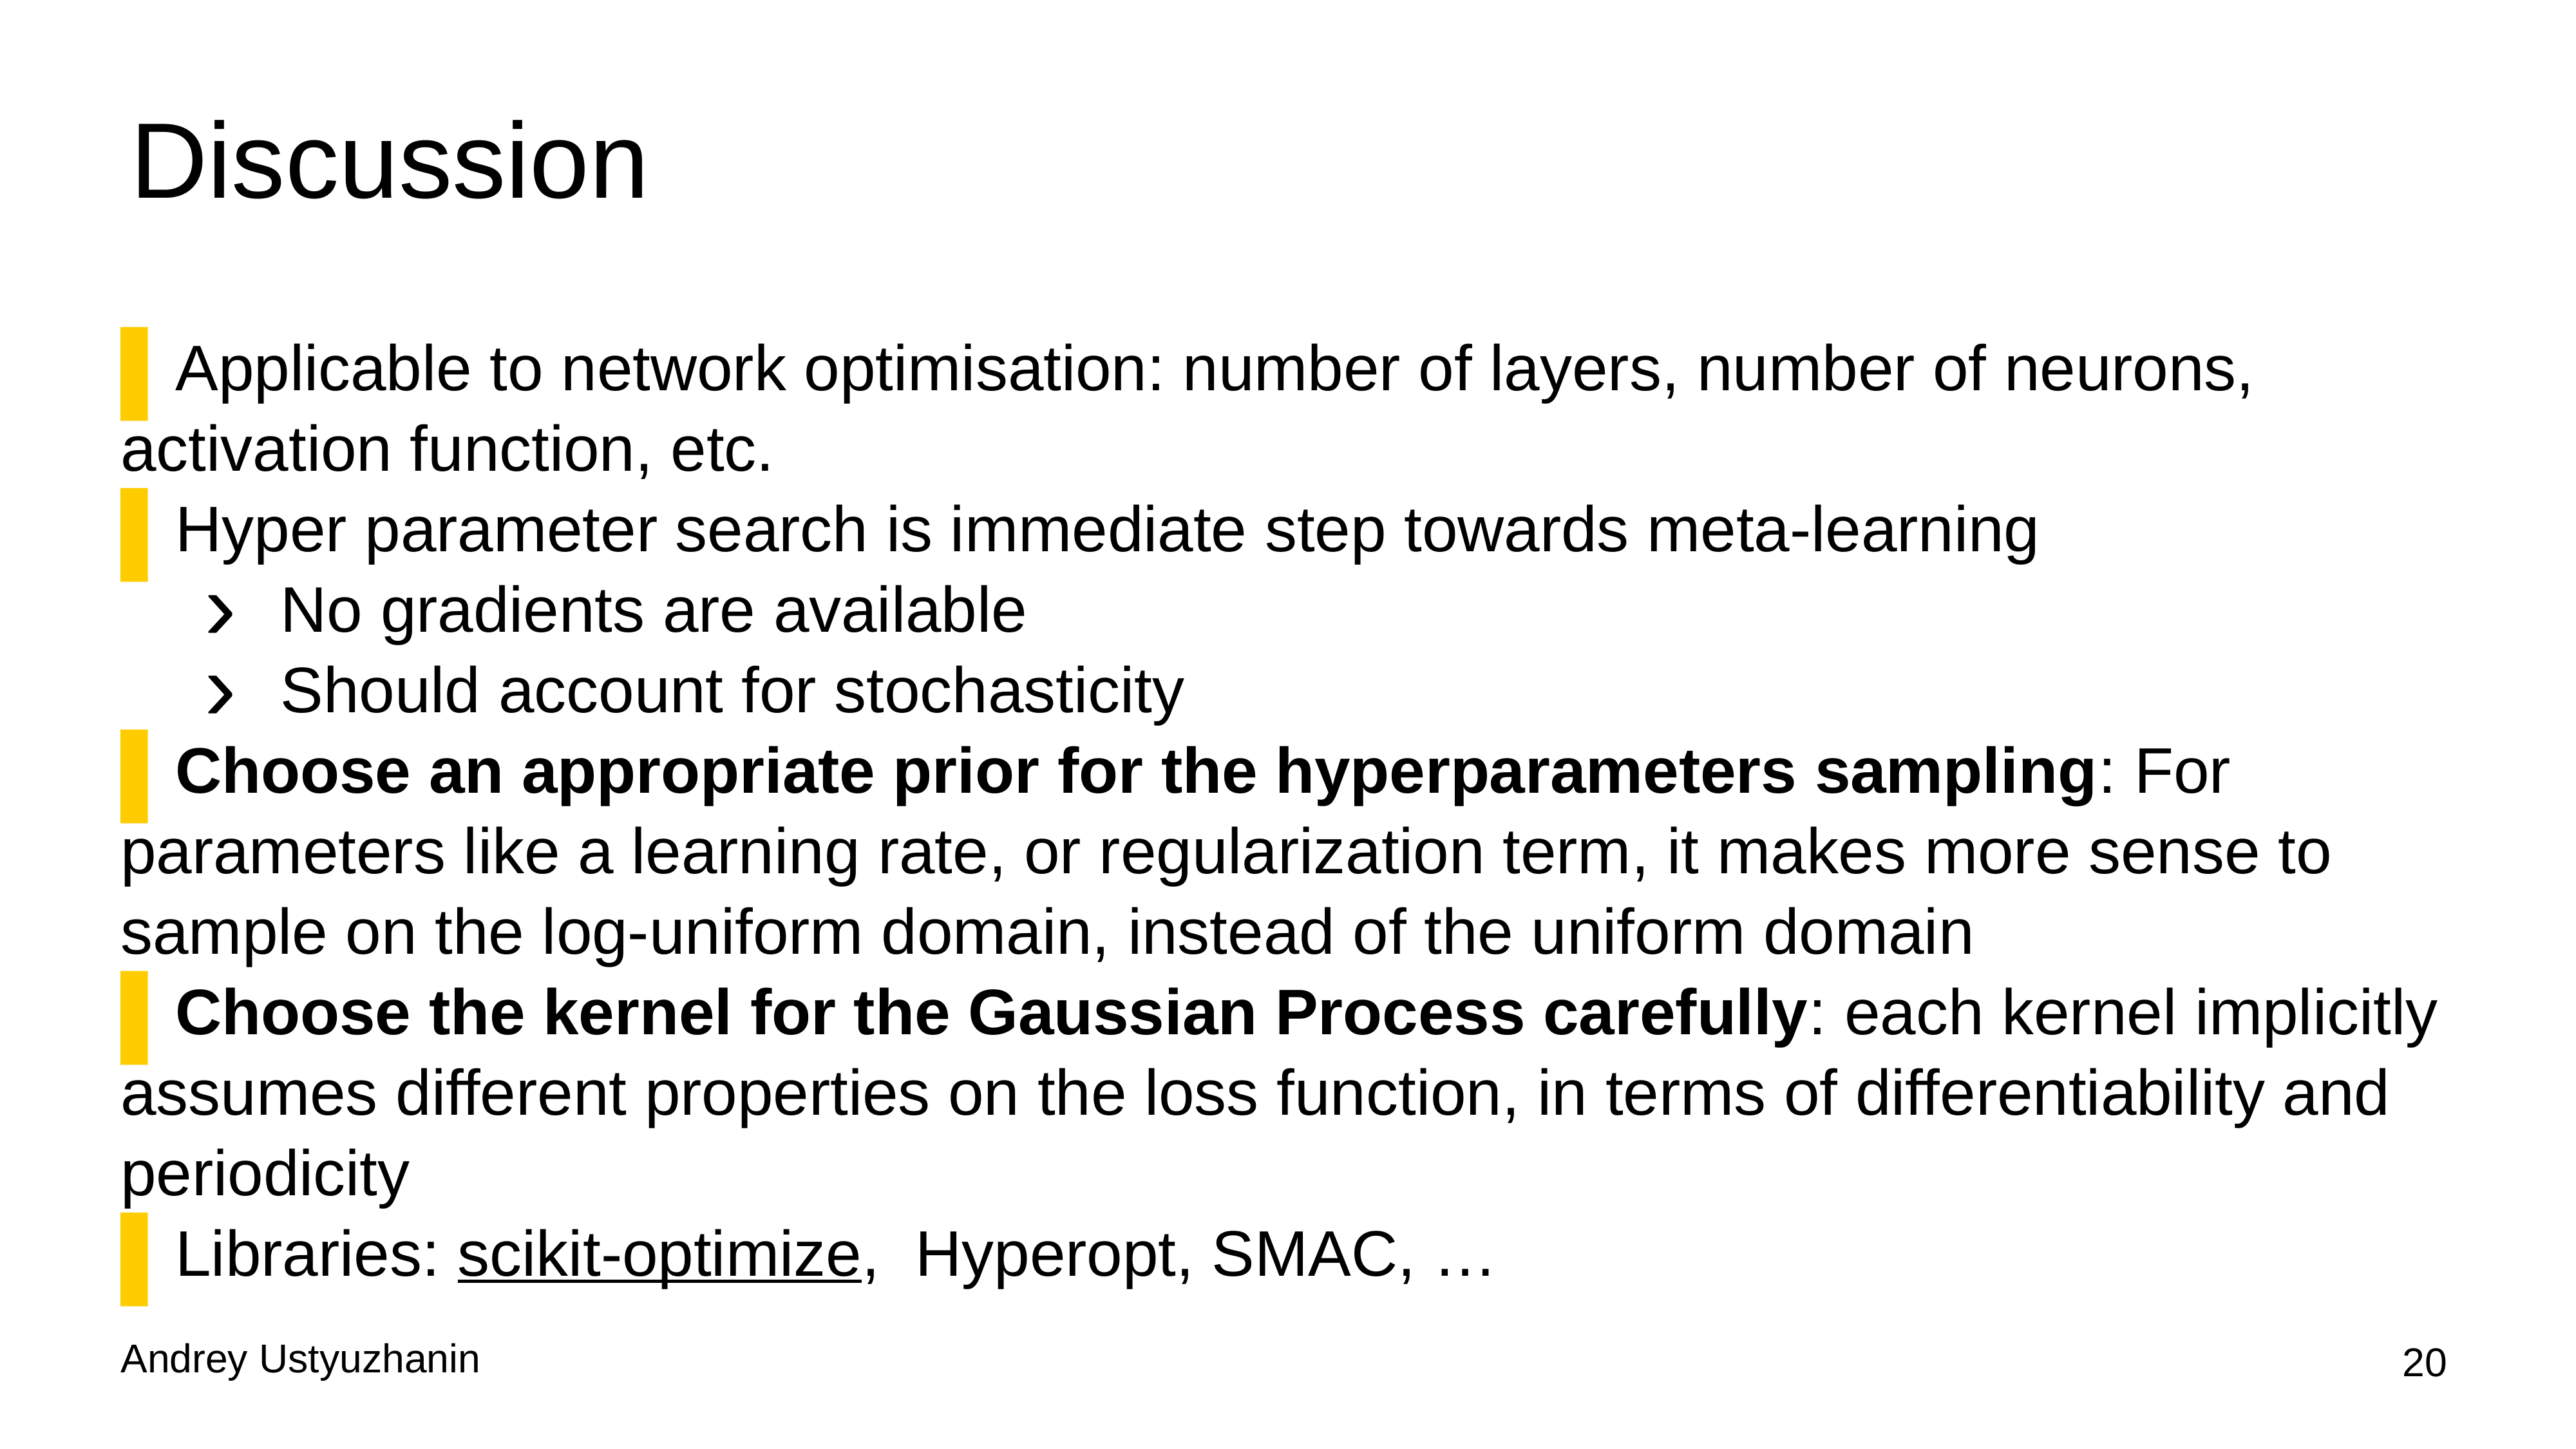

# Discussion
Applicable to network optimisation: number of layers, number of neurons, activation function, etc.
Hyper parameter search is immediate step towards meta-learning
No gradients are available
Should account for stochasticity
Choose an appropriate prior for the hyperparameters sampling: For parameters like a learning rate, or regularization term, it makes more sense to sample on the log-uniform domain, instead of the uniform domain
Choose the kernel for the Gaussian Process carefully: each kernel implicitly assumes different properties on the loss function, in terms of differentiability and periodicity
Libraries: scikit-optimize,  Hyperopt, SMAC, …
Andrey Ustyuzhanin
20